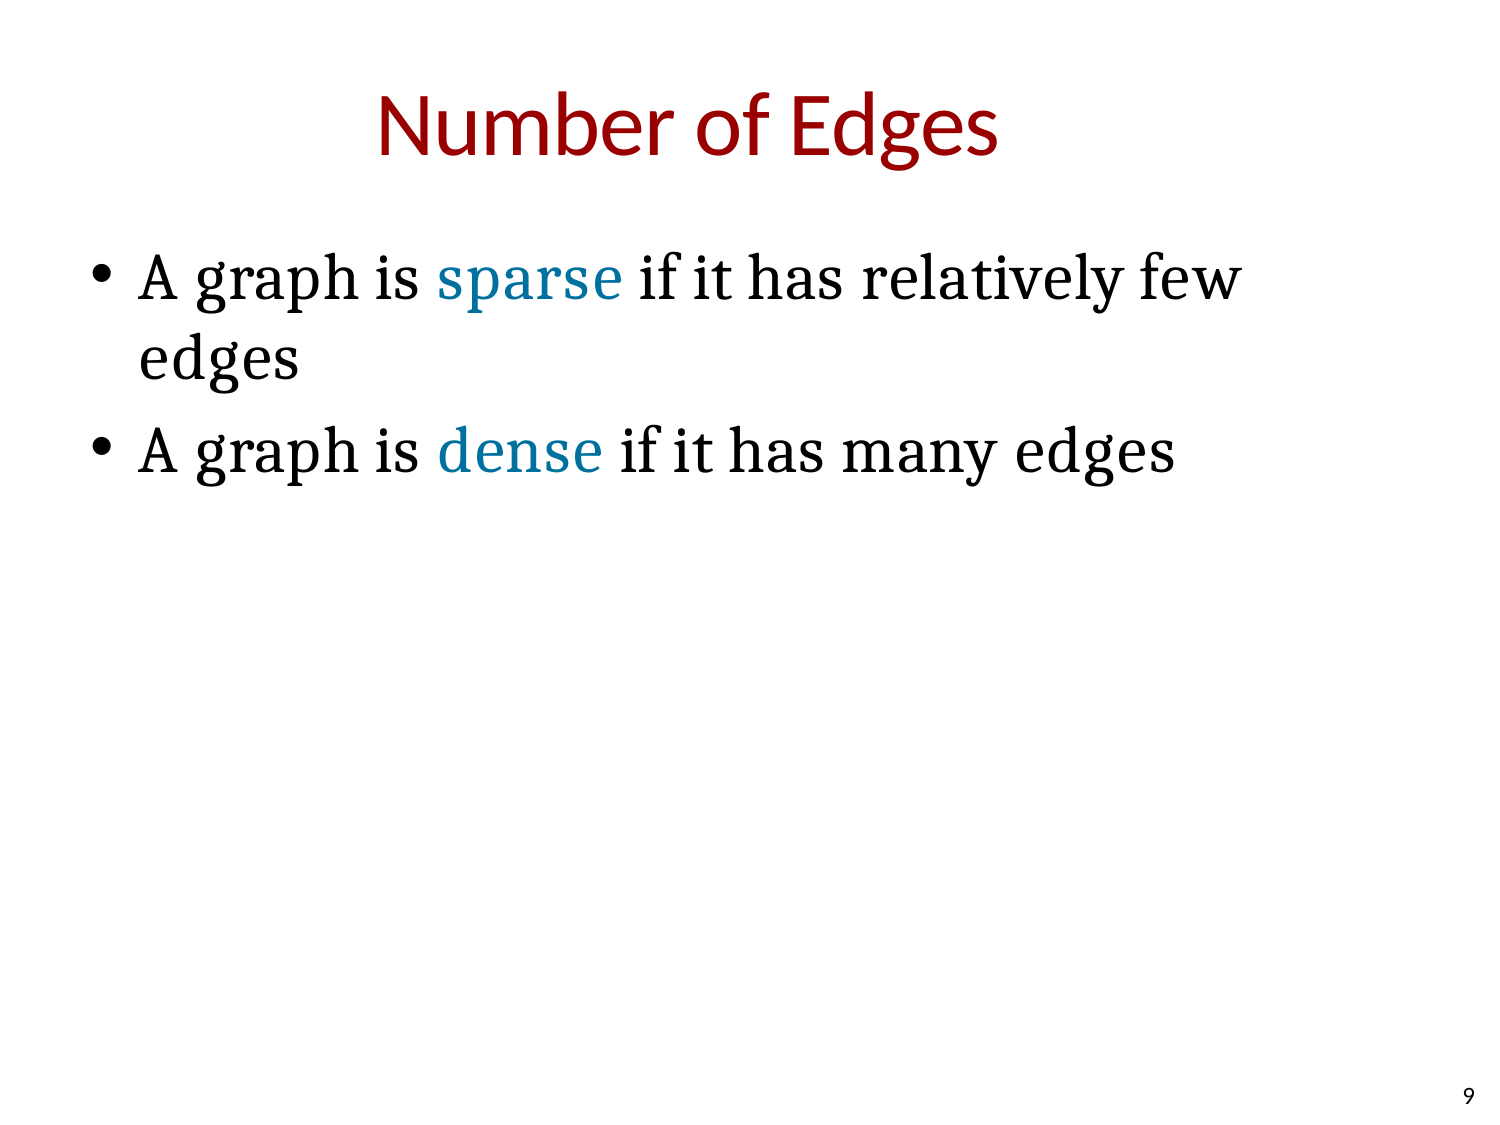

# Number of Edges
A graph is sparse if it has relatively few edges
A graph is dense if it has many edges

9